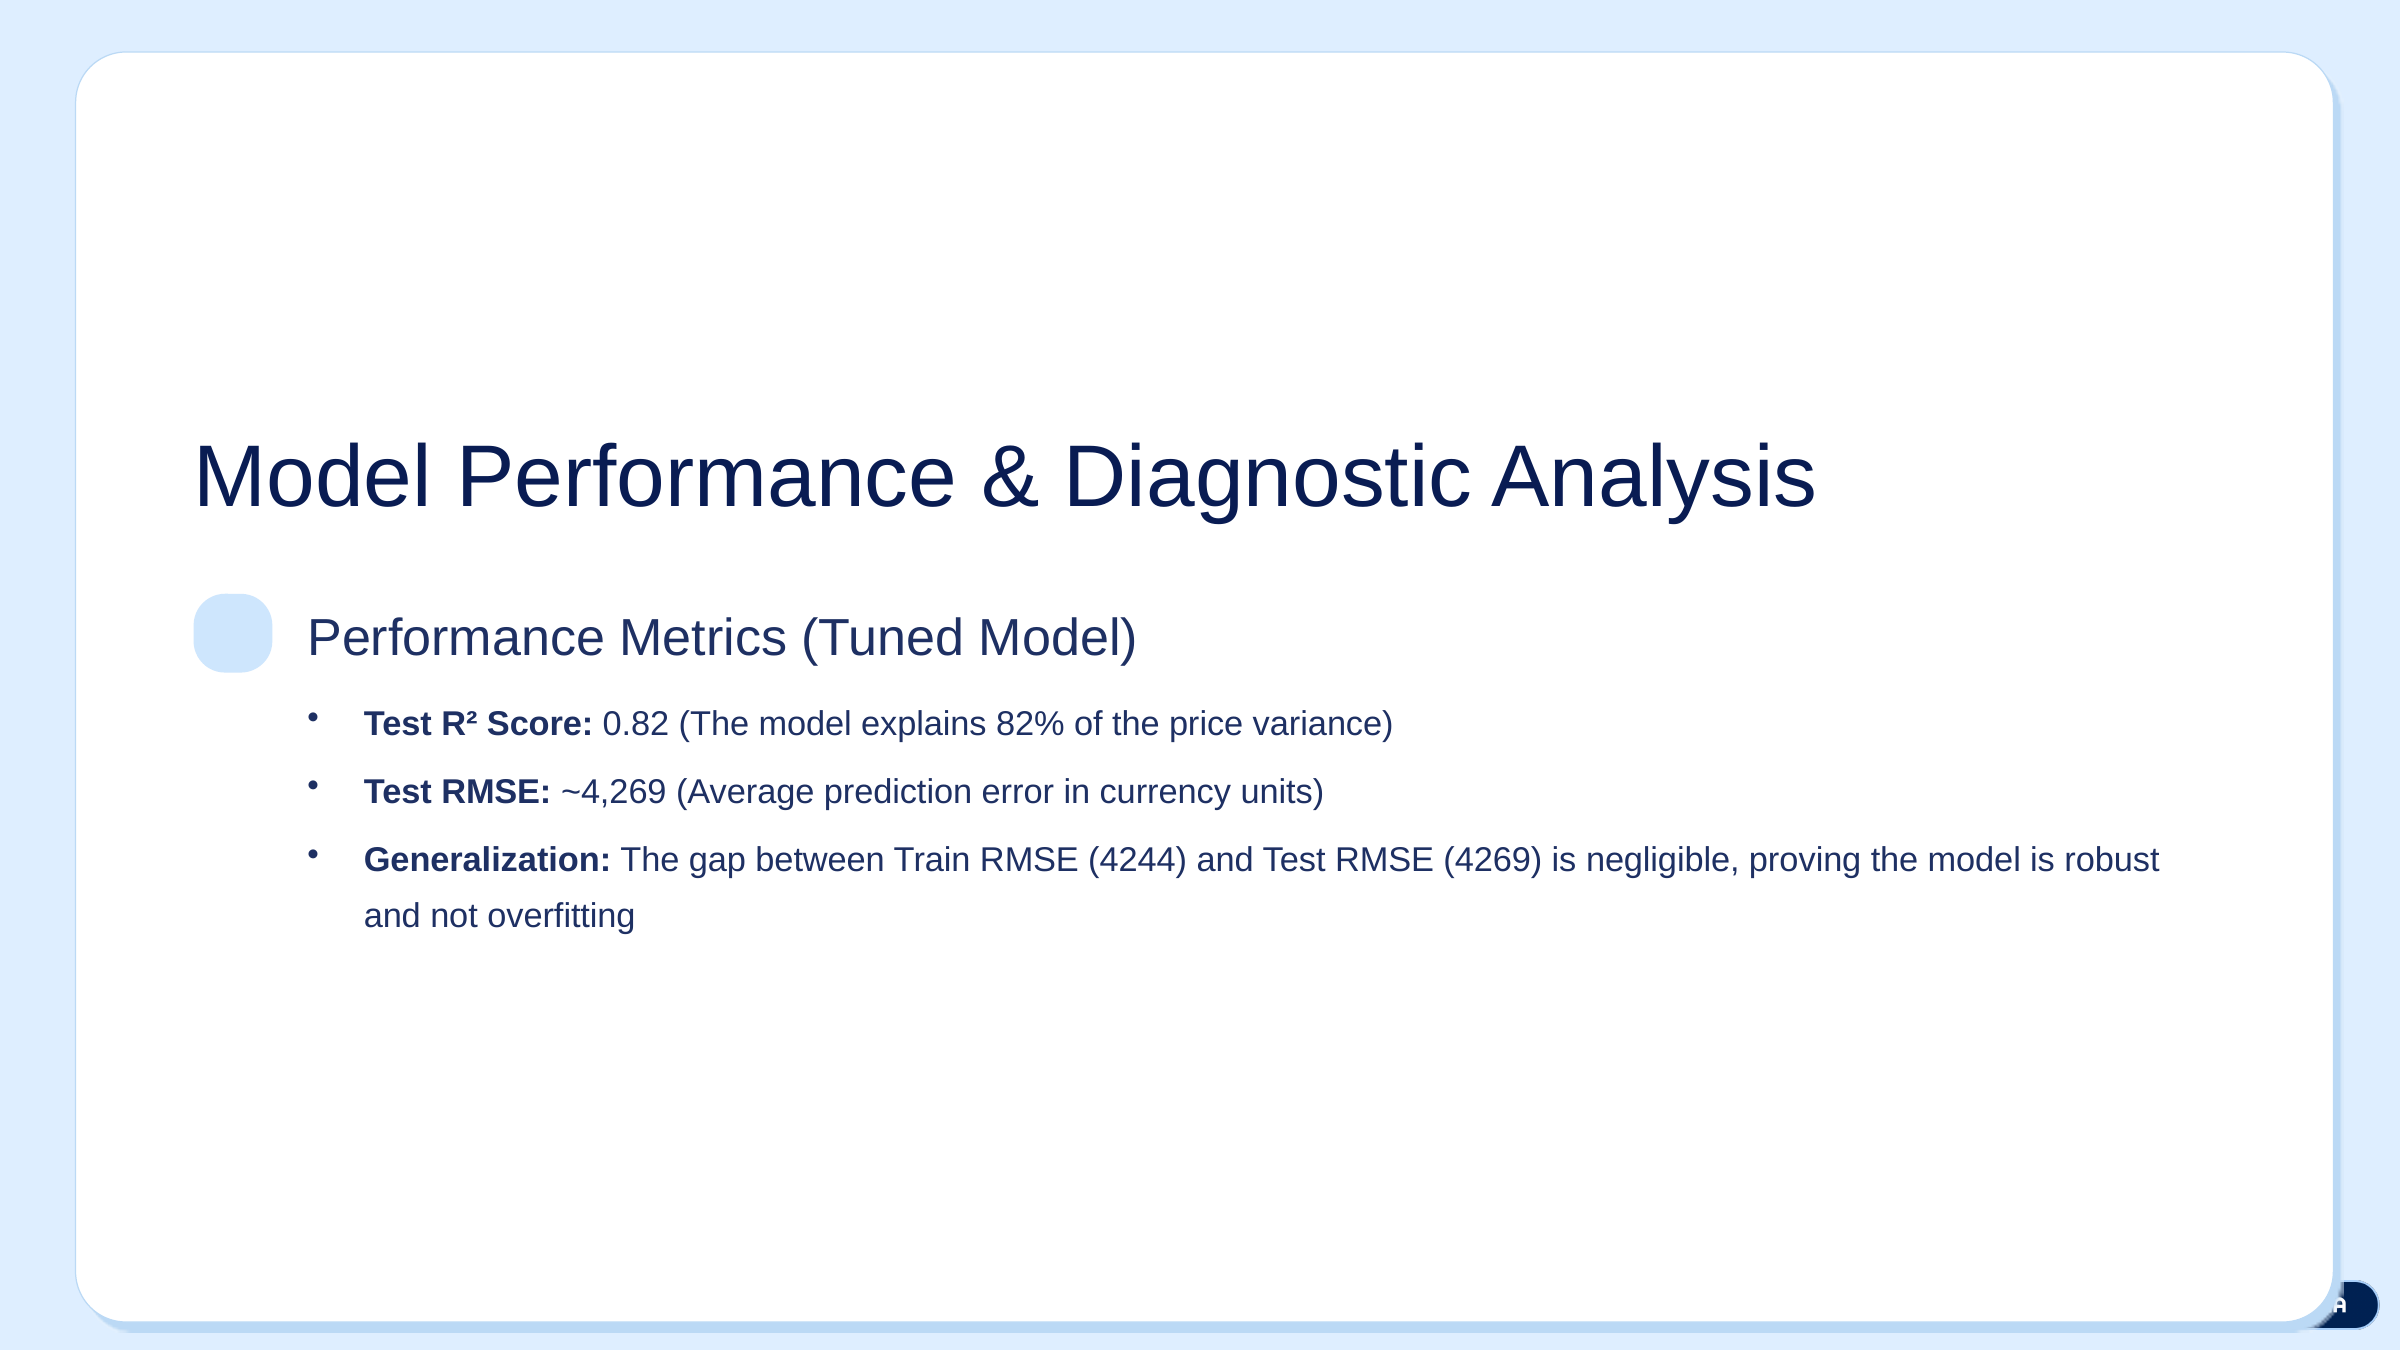

Model Performance & Diagnostic Analysis

Performance Metrics (Tuned Model)
Test R² Score: 0.82 (The model explains 82% of the price variance)
Test RMSE: ~4,269 (Average prediction error in currency units)
Generalization: The gap between Train RMSE (4244) and Test RMSE (4269) is negligible, proving the model is robust and not overfitting